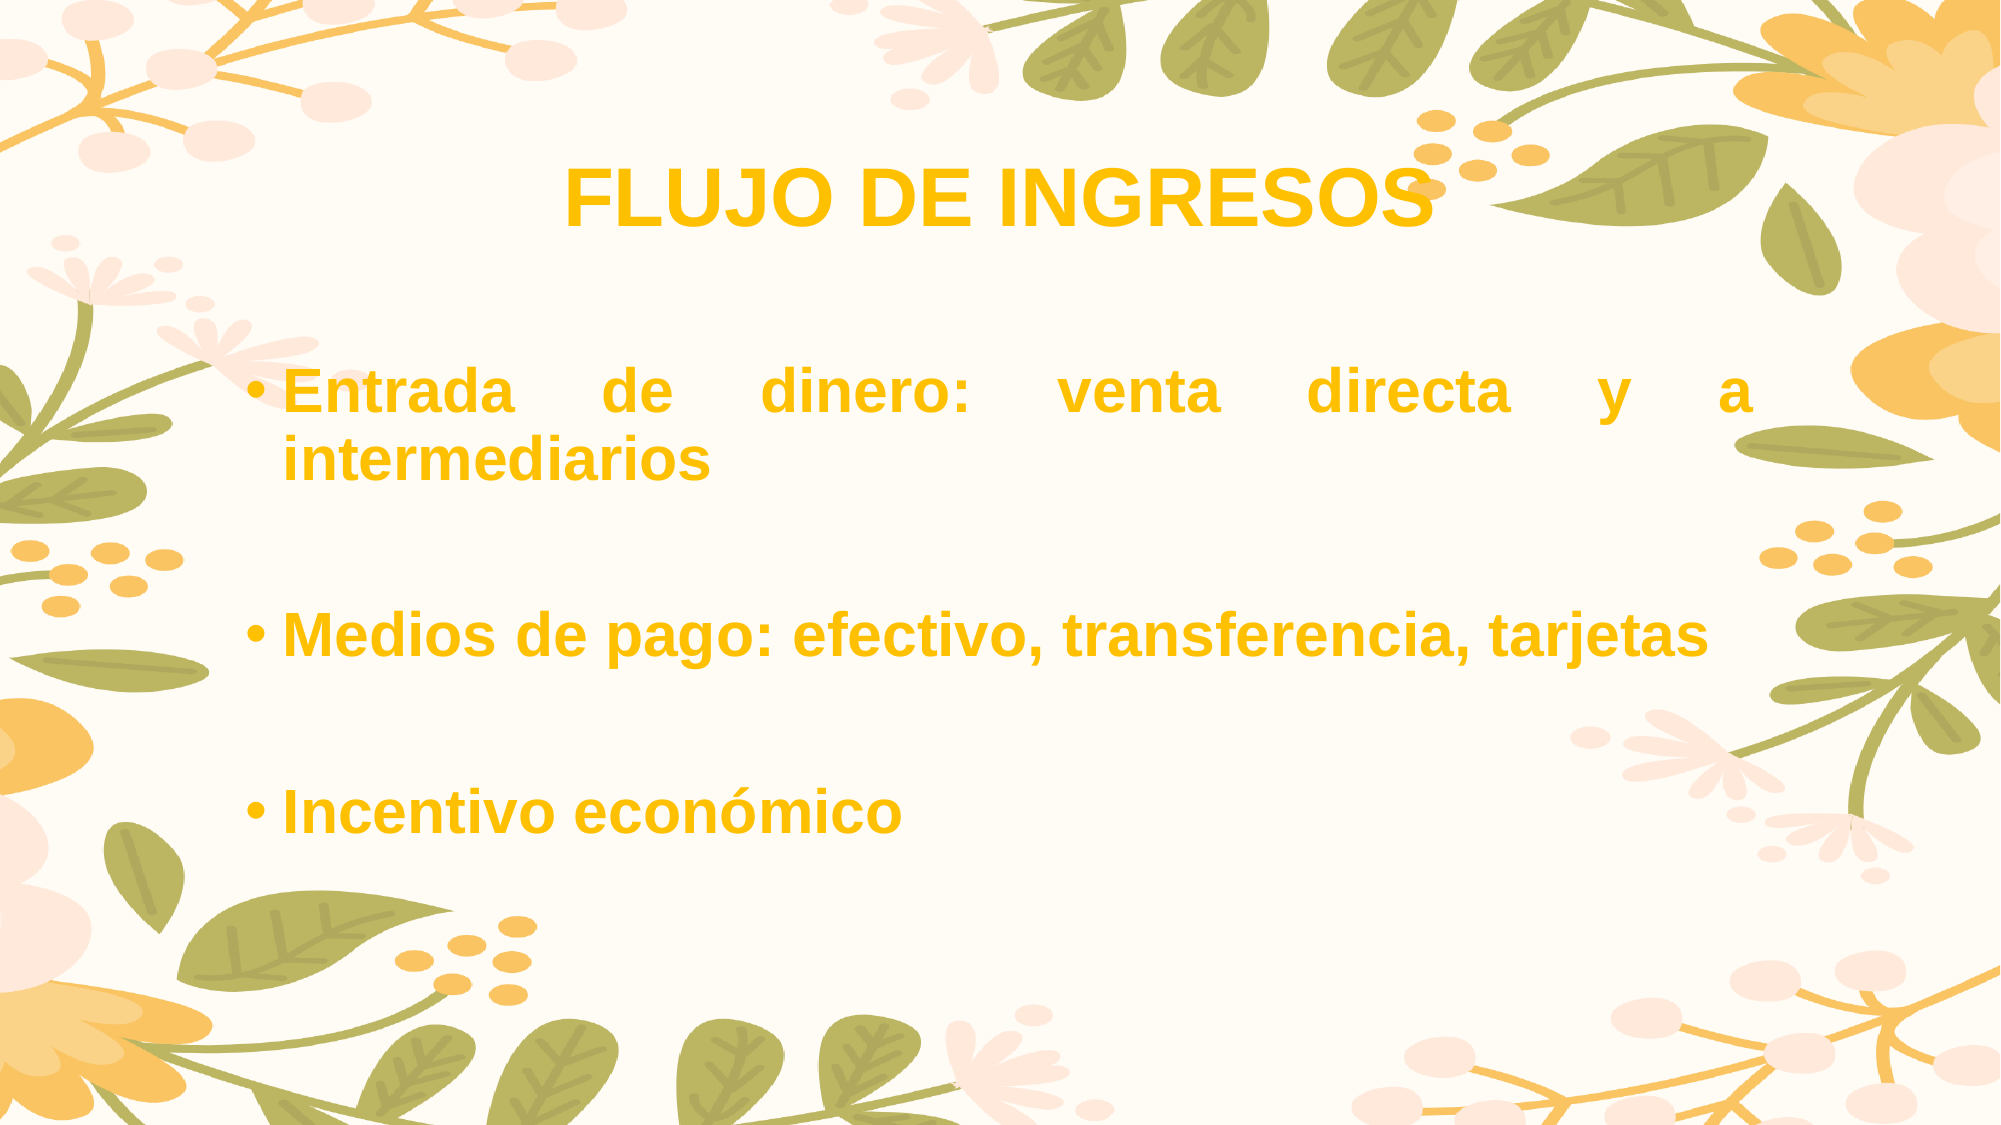

# FLUJO DE INGRESOS
Entrada de dinero: venta directa y a intermediarios

Medios de pago: efectivo, transferencia, tarjetas

Incentivo económico